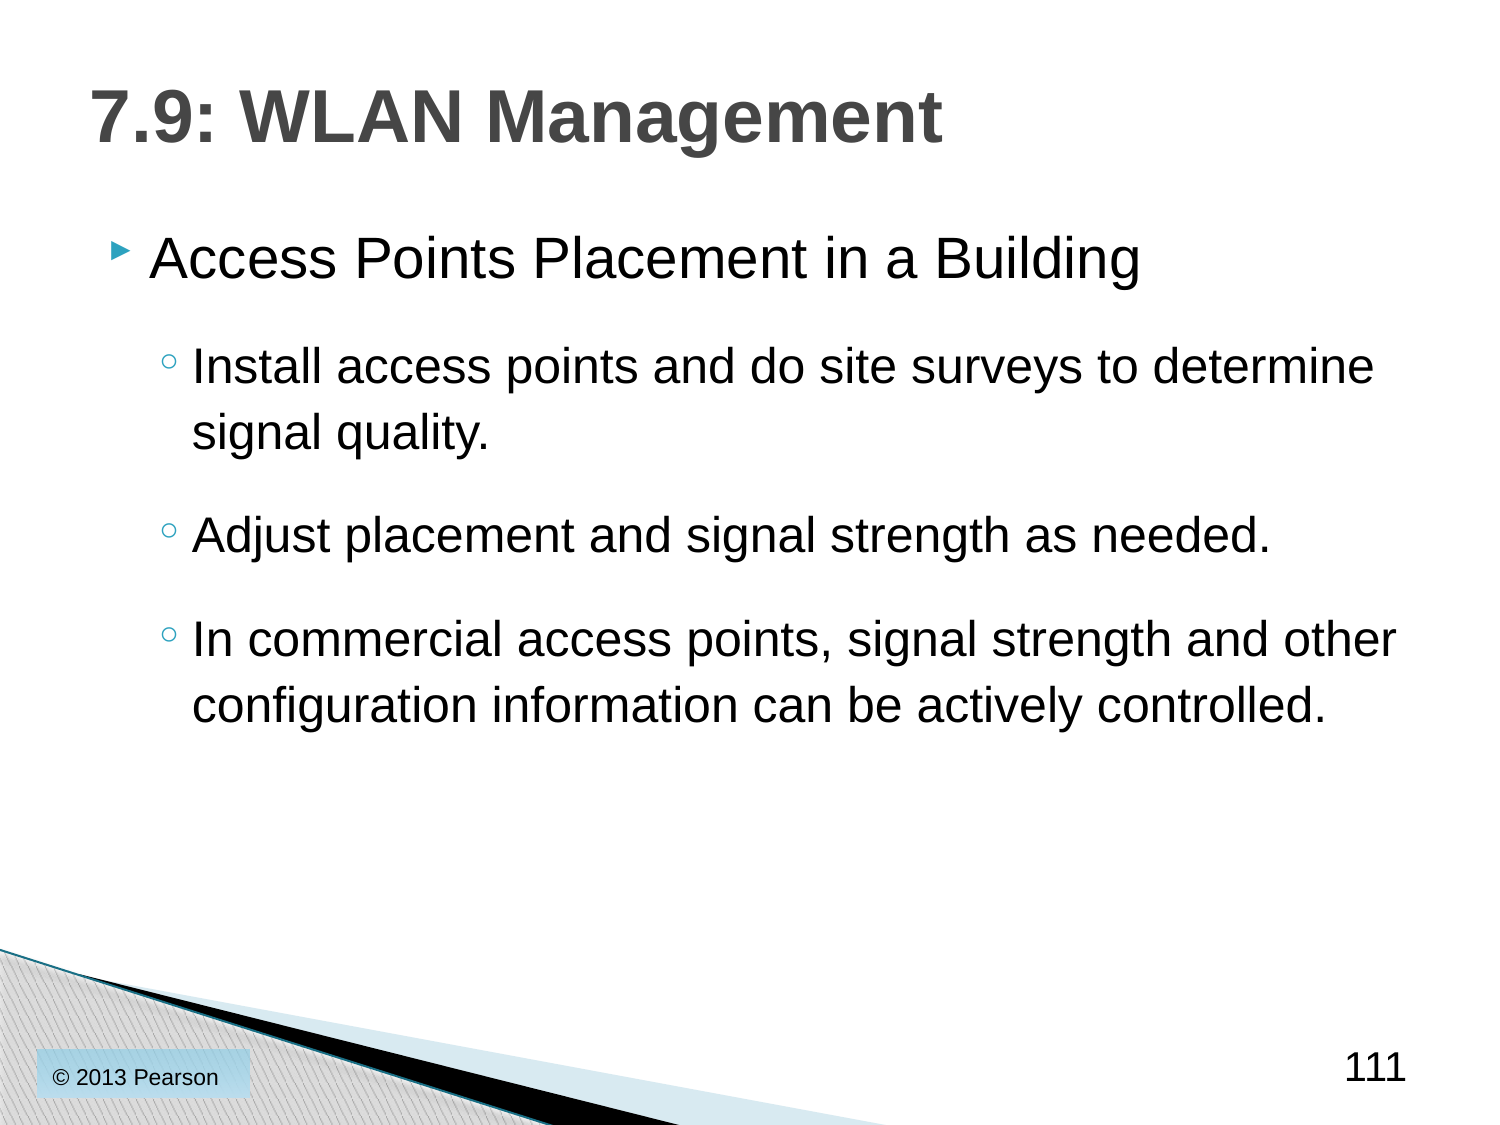

# 7.9: WLAN Management
Access Points Placement in a Building
Install access points and do site surveys to determine signal quality.
Adjust placement and signal strength as needed.
In commercial access points, signal strength and other configuration information can be actively controlled.
111
© 2013 Pearson